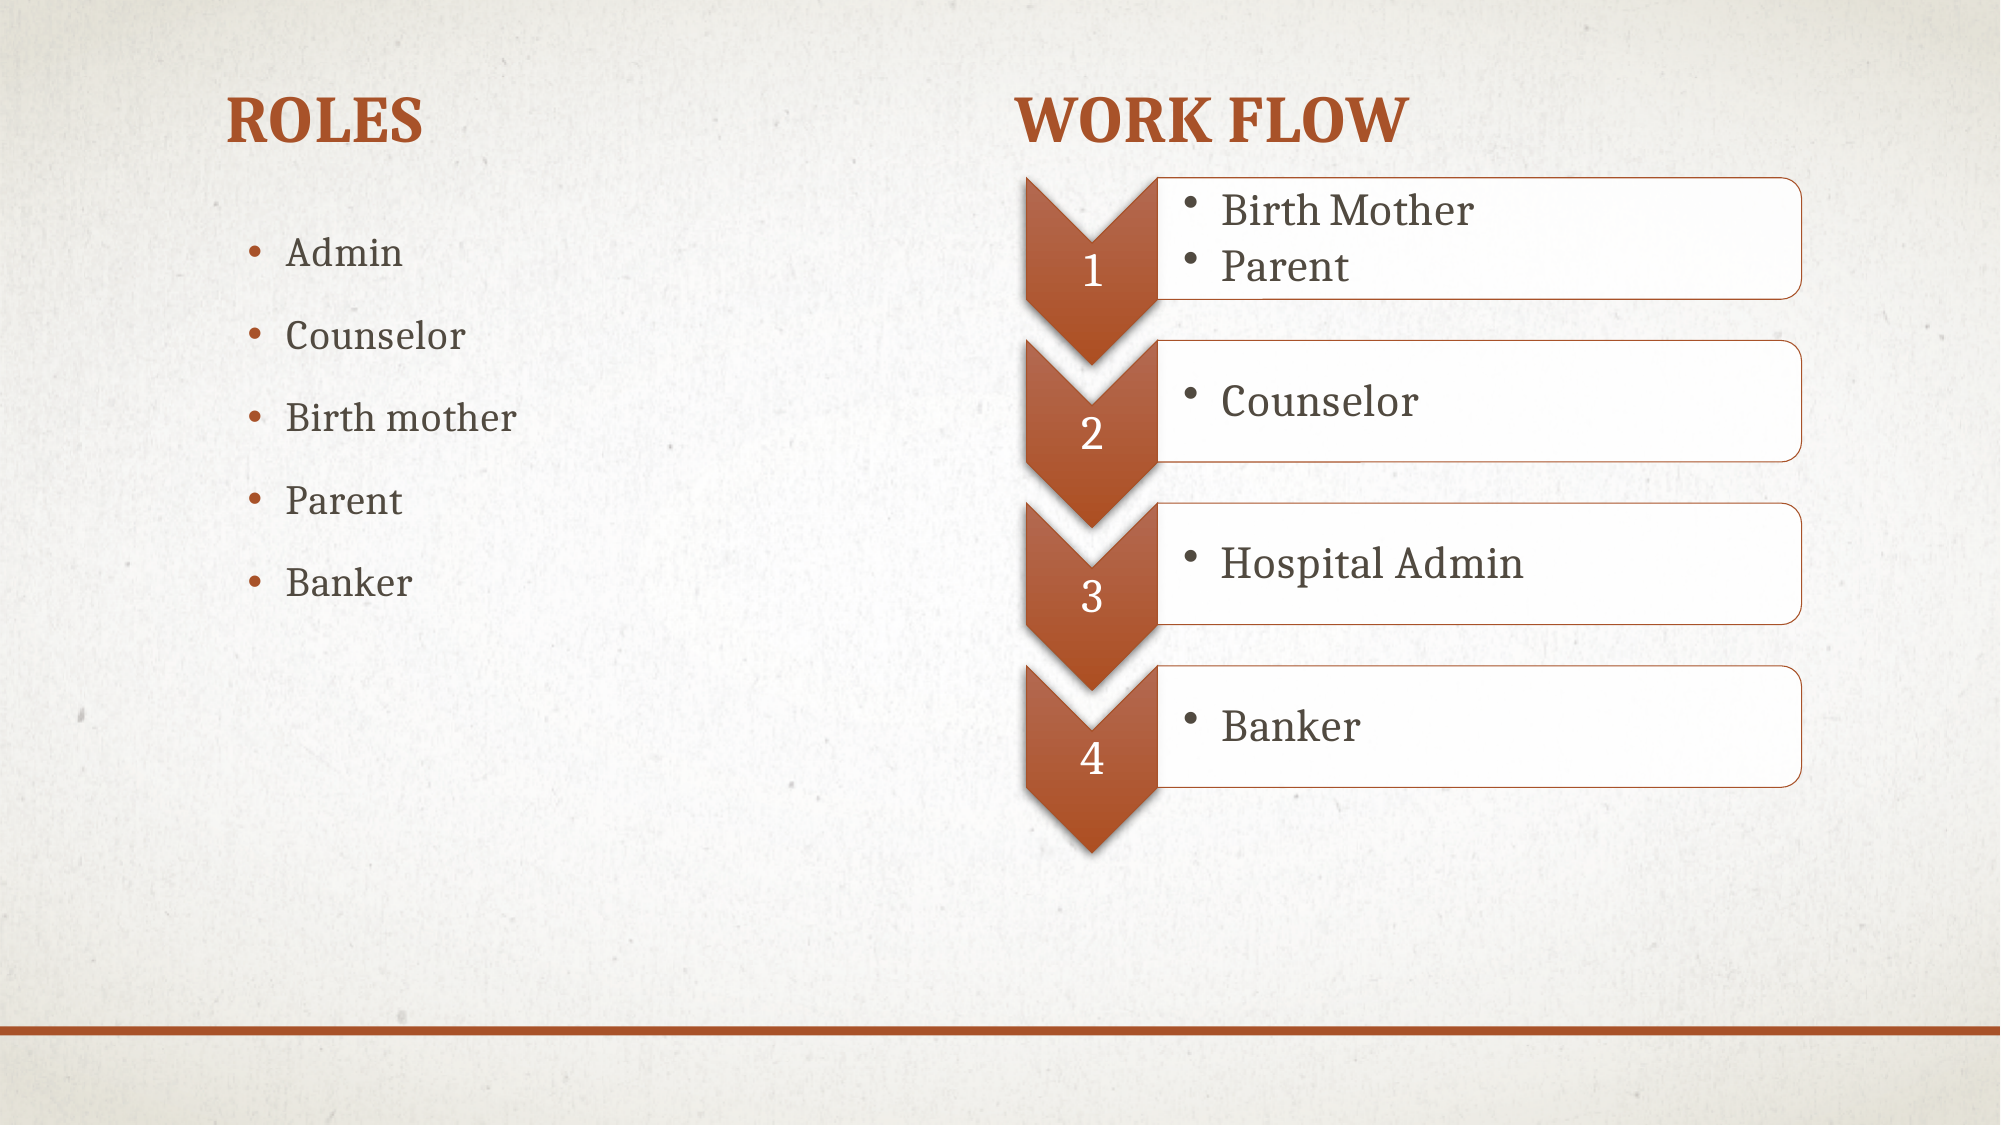

work Flow
# Roles
1
Birth Mother
Parent
2
Counselor
3
Hospital Admin
4
Banker
Admin
Counselor
Birth mother
Parent
Banker